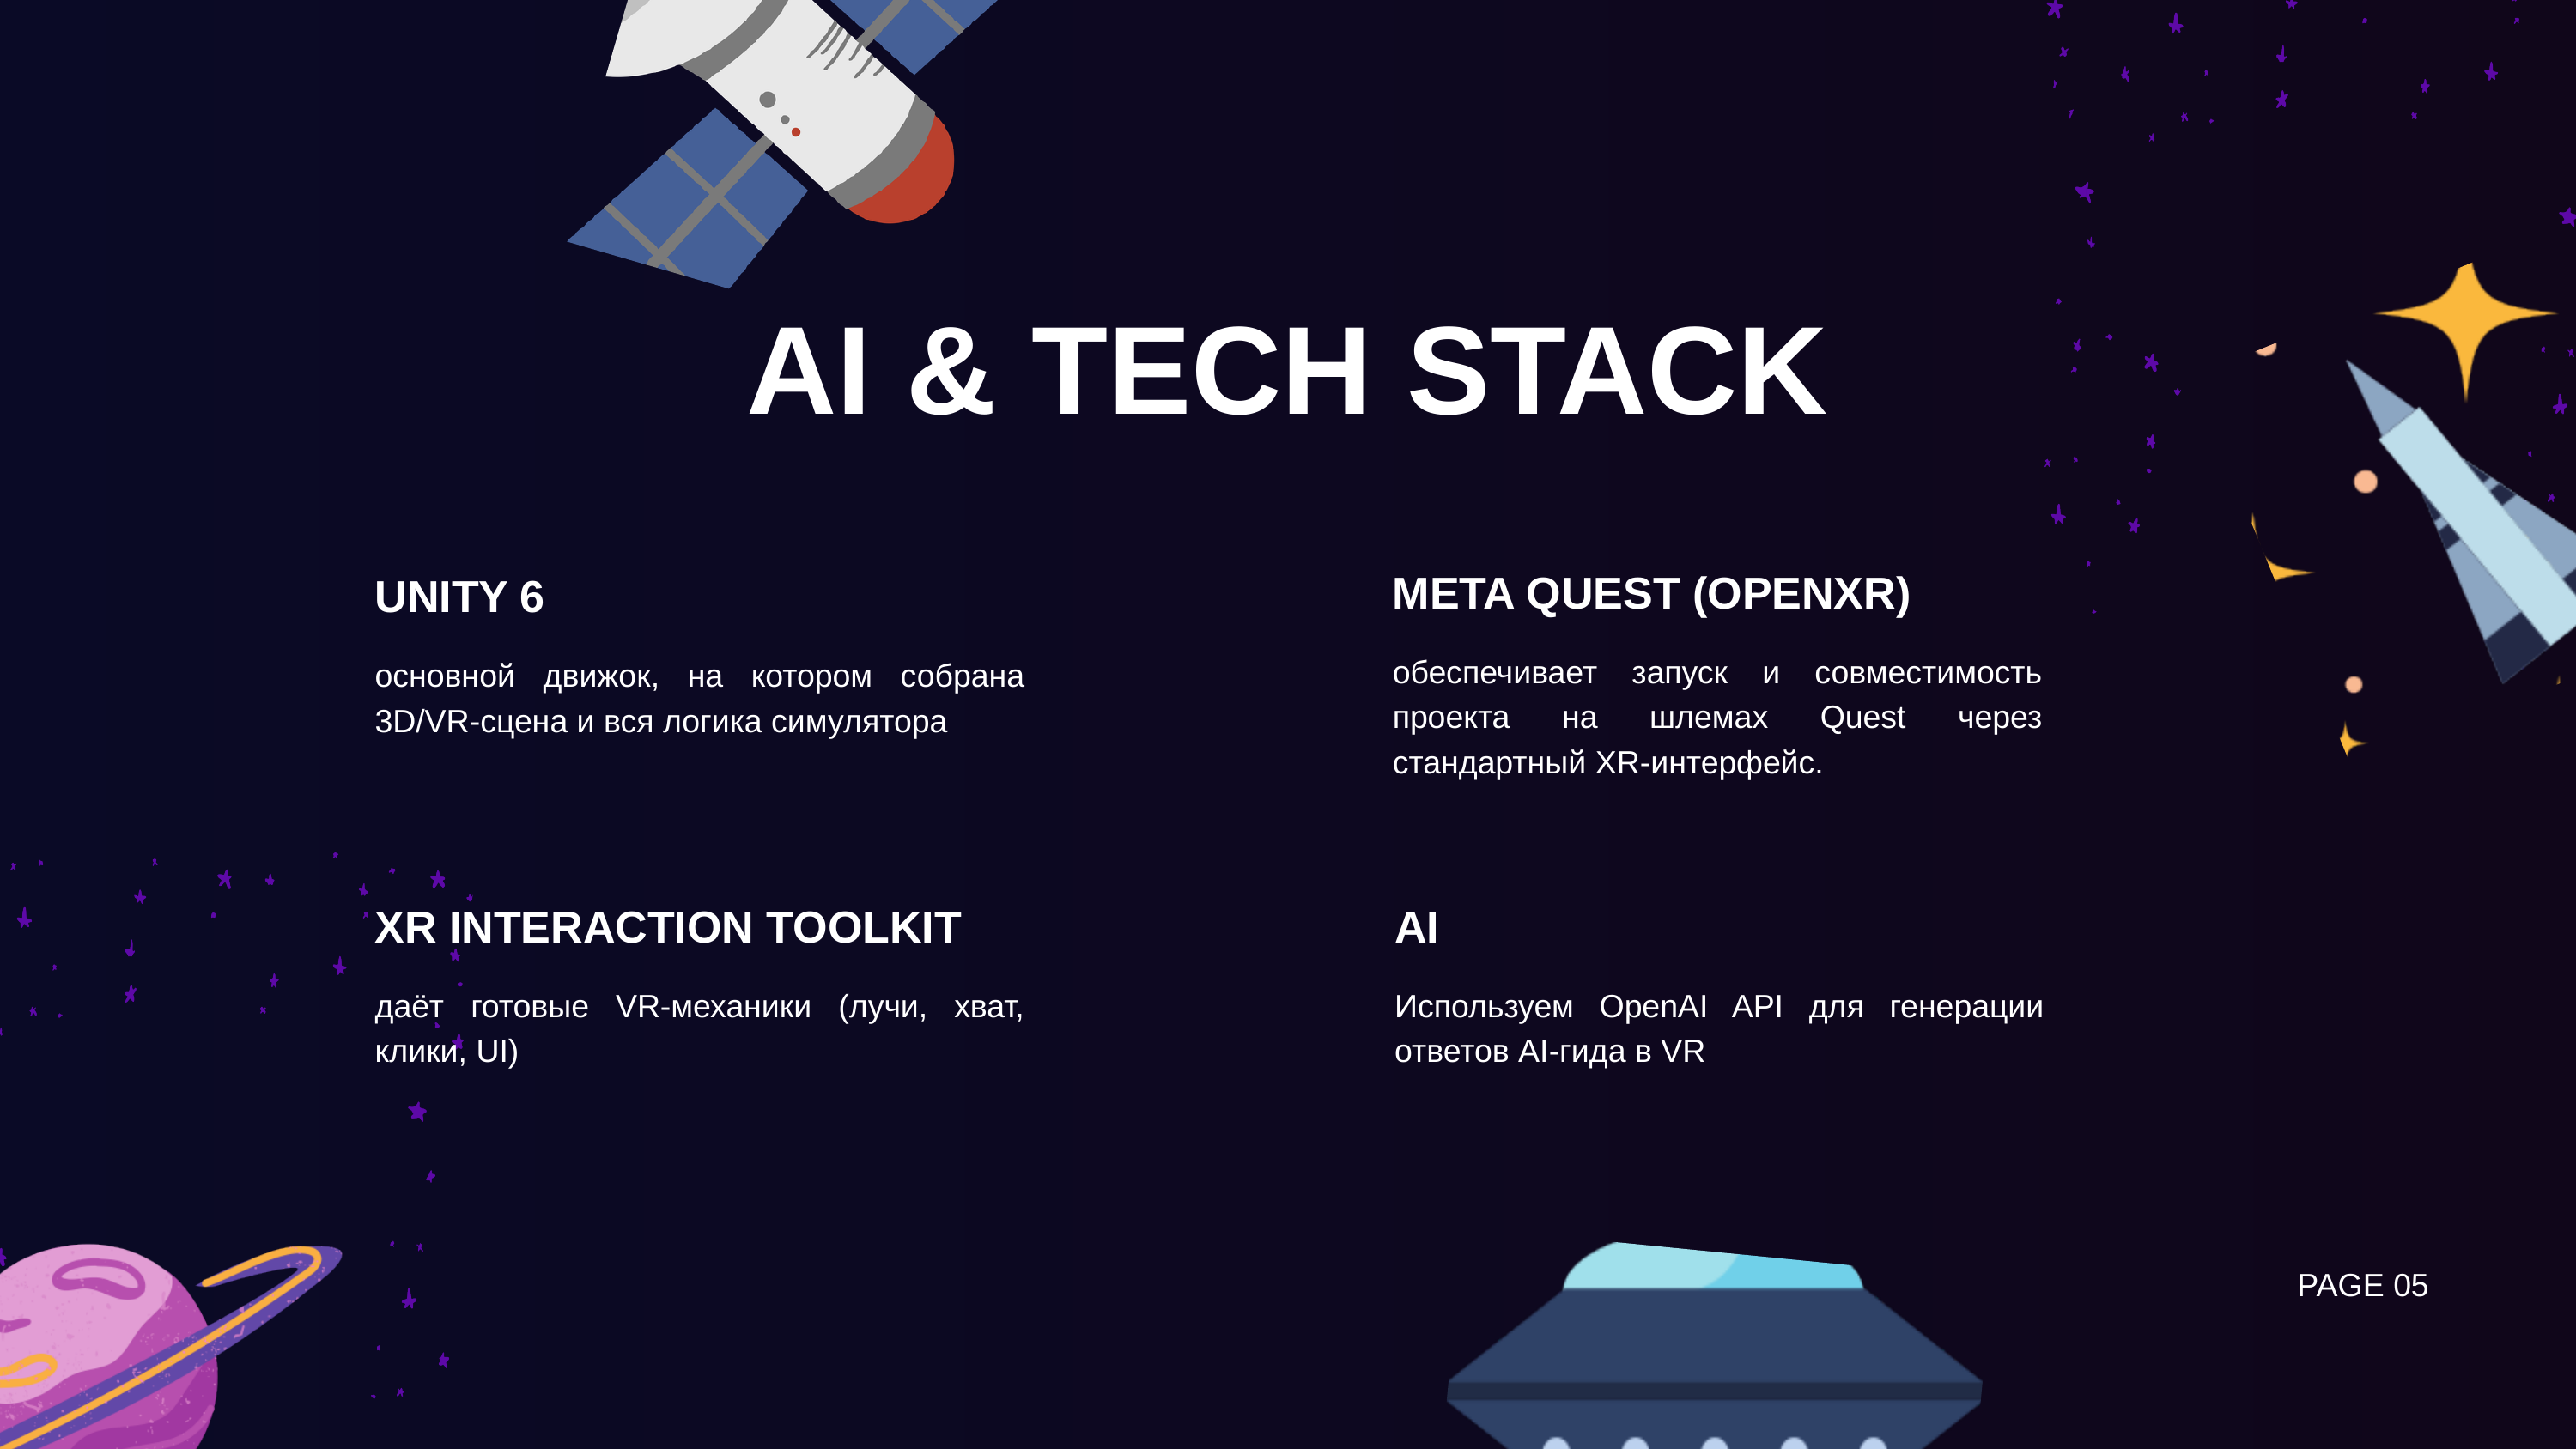

AI & TECH STACK

META QUEST (OPENXR)
UNITY 6
обеспечивает запуск и совместимость проекта на шлемах Quest через стандартный XR-интерфейс.
основной движок, на котором собрана 3D/VR-сцена и вся логика симулятора

XR INTERACTION TOOLKIT
AI
даёт готовые VR-механики (лучи, хват, клики, UI)
Используем OpenAI API для генерации ответов AI-гида в VR

PAGE 05